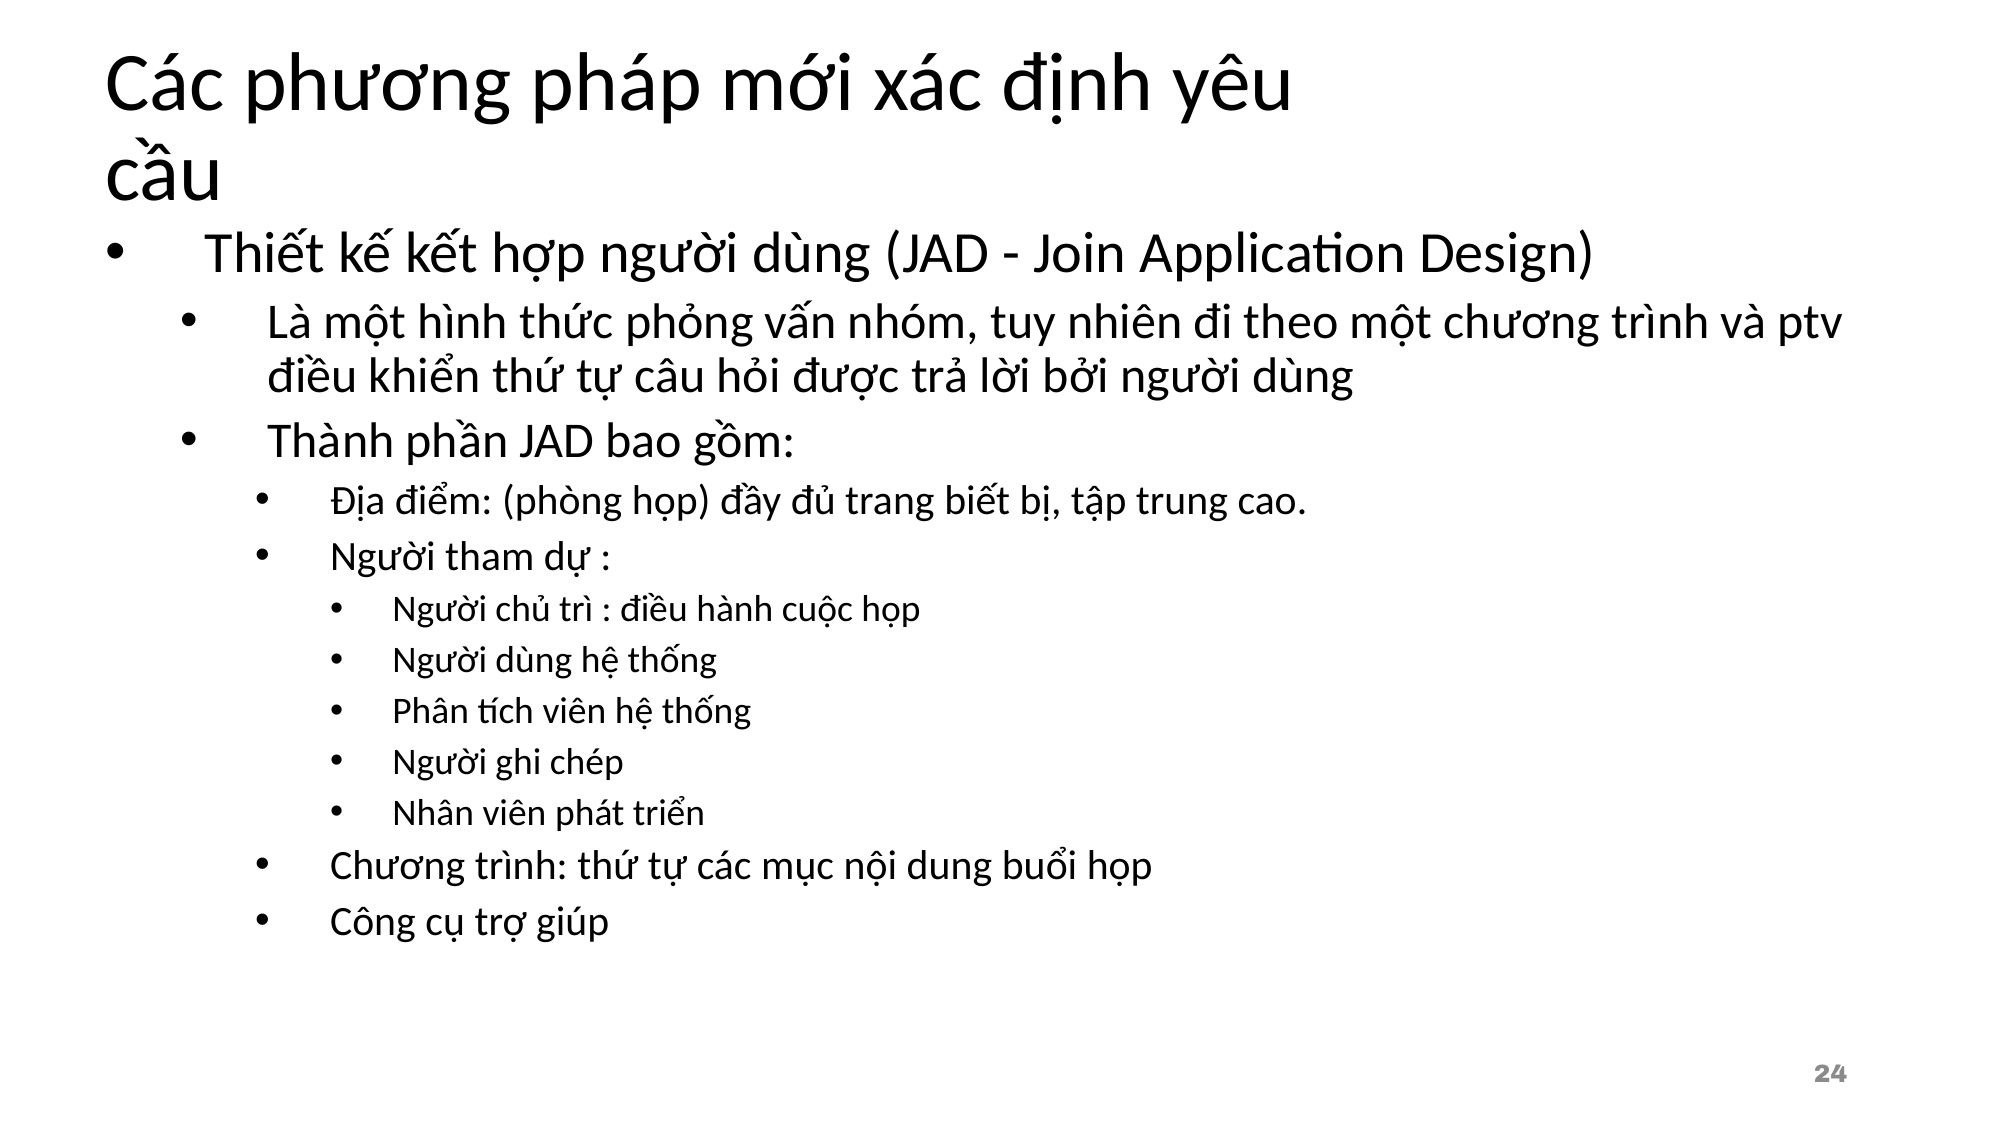

# Các phương pháp mới xác định yêu cầu
Thiết kế kết hợp người dùng (JAD - Join Application Design)
Là một hình thức phỏng vấn nhóm, tuy nhiên đi theo một chương trình và ptv điều khiển thứ tự câu hỏi được trả lời bởi người dùng
Thành phần JAD bao gồm:
Địa điểm: (phòng họp) đầy đủ trang biết bị, tập trung cao.
Người tham dự :
Người chủ trì : điều hành cuộc họp
Người dùng hệ thống
Phân tích viên hệ thống
Người ghi chép
Nhân viên phát triển
Chương trình: thứ tự các mục nội dung buổi họp
Công cụ trợ giúp

24